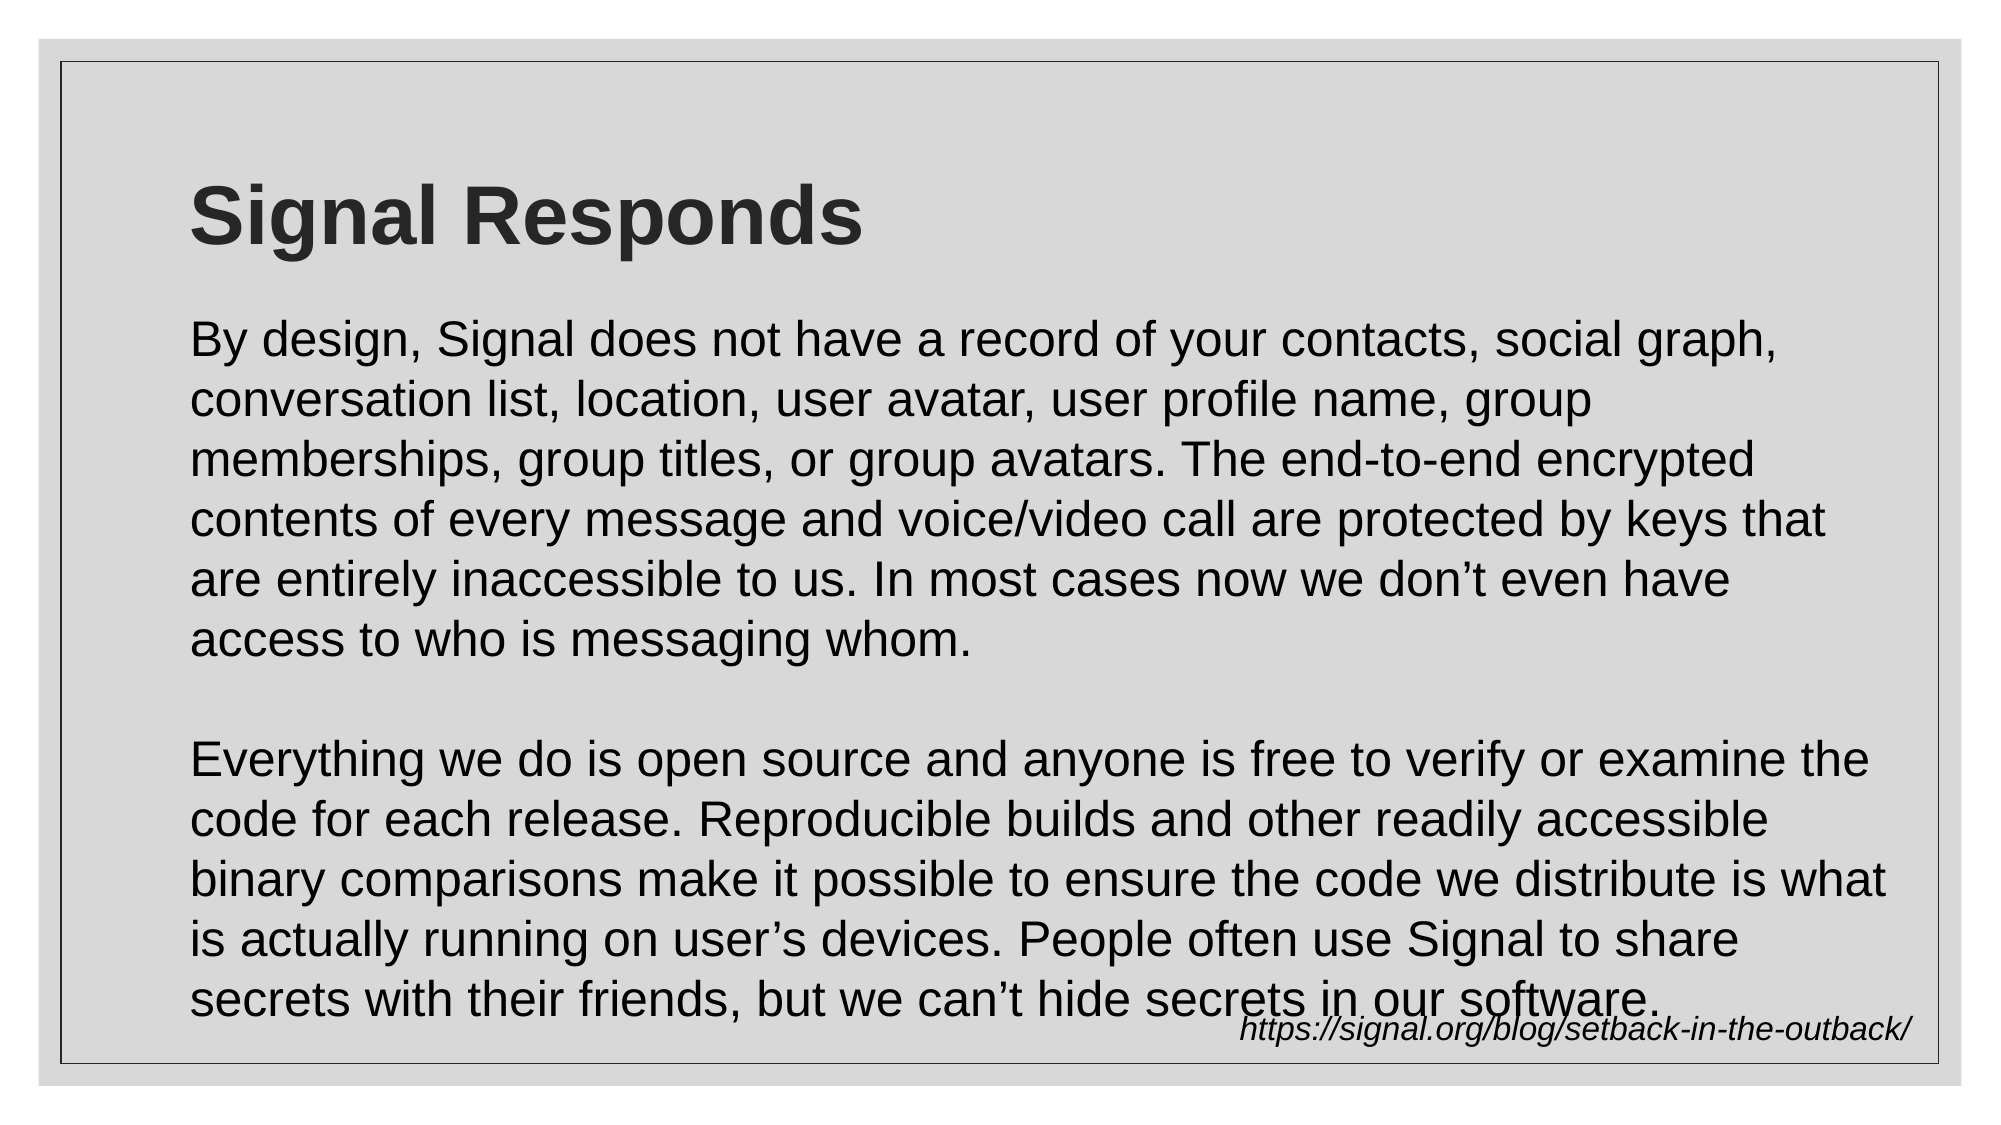

# Signal Responds
By design, Signal does not have a record of your contacts, social graph, conversation list, location, user avatar, user profile name, group memberships, group titles, or group avatars. The end-to-end encrypted contents of every message and voice/video call are protected by keys that are entirely inaccessible to us. In most cases now we don’t even have access to who is messaging whom.

Everything we do is open source and anyone is free to verify or examine the code for each release. Reproducible builds and other readily accessible binary comparisons make it possible to ensure the code we distribute is what is actually running on user’s devices. People often use Signal to share secrets with their friends, but we can’t hide secrets in our software.
https://signal.org/blog/setback-in-the-outback/